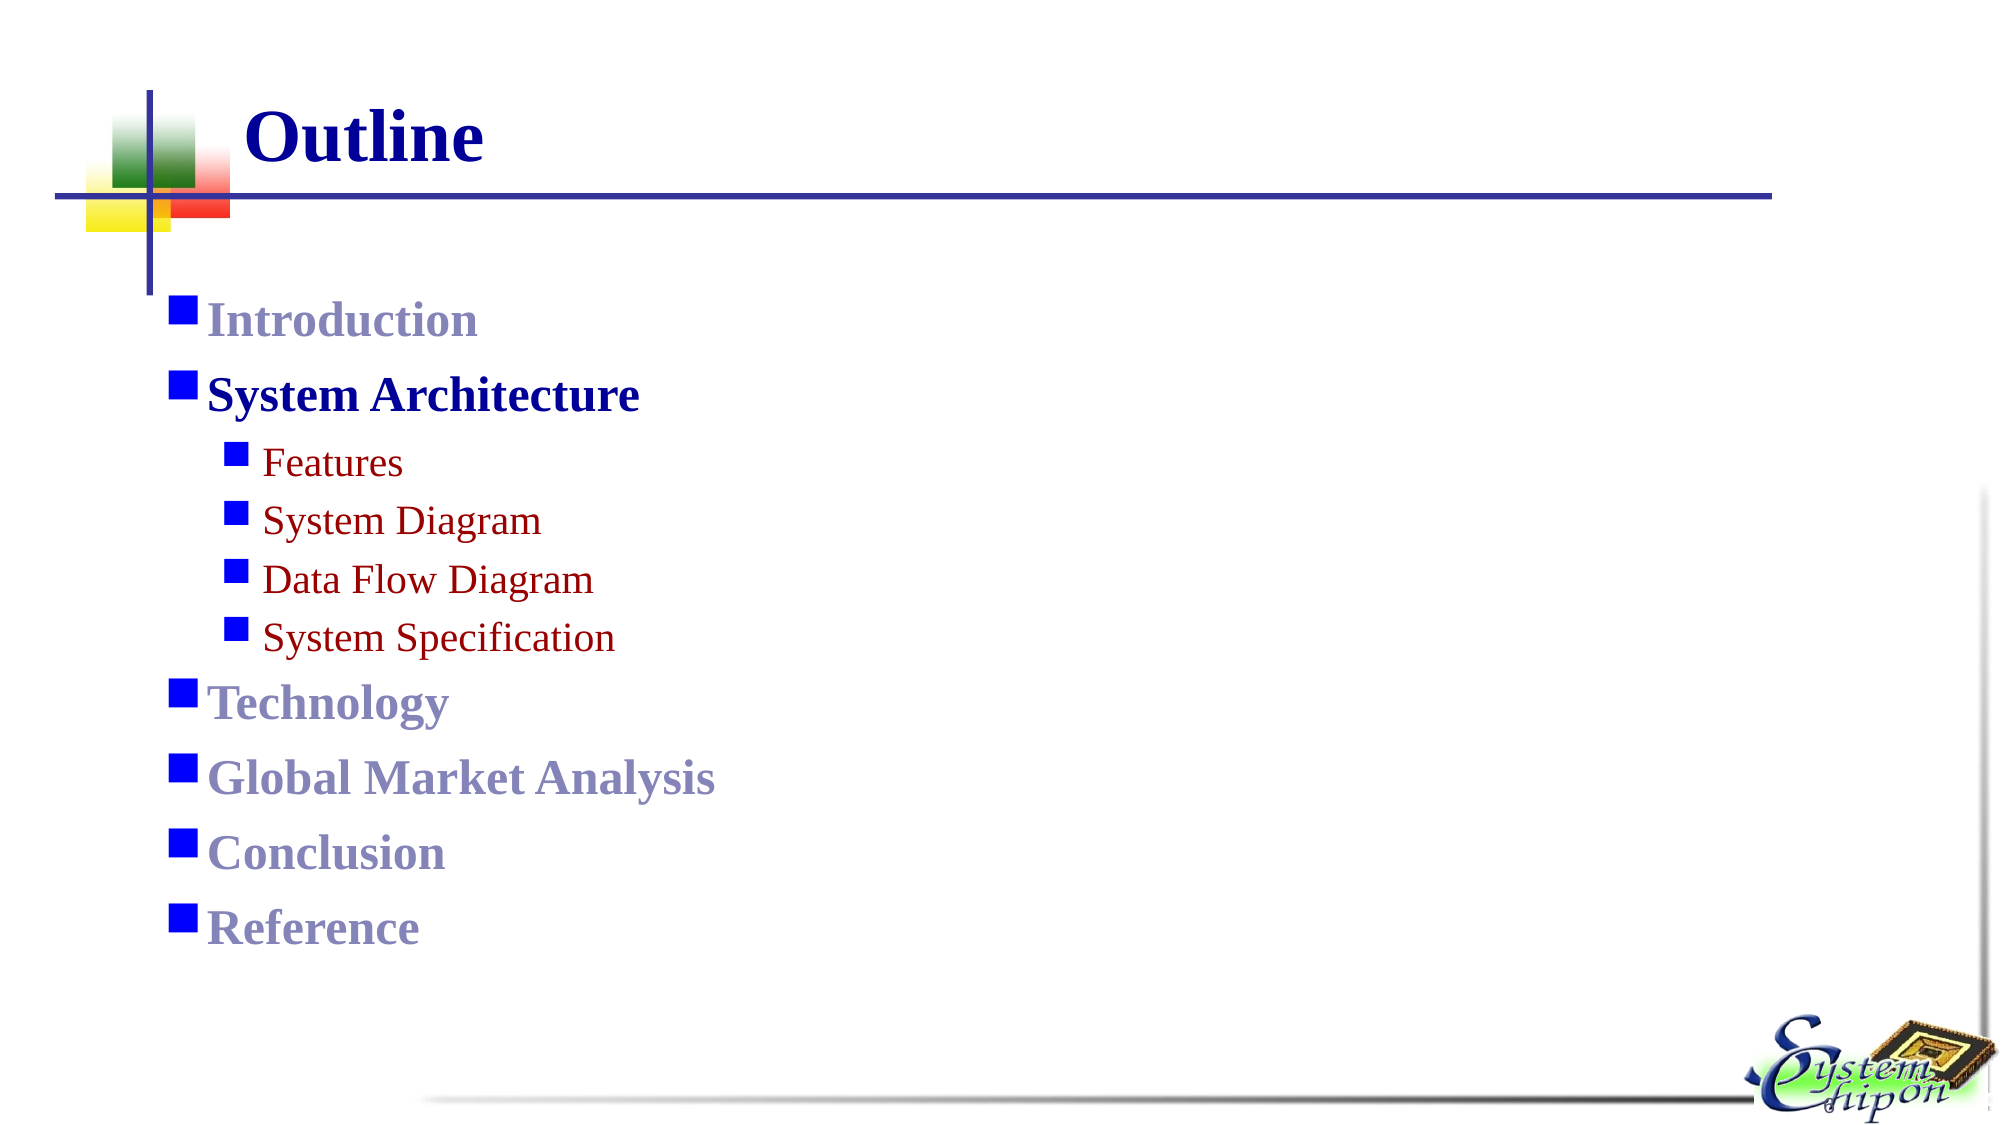

# Outline
Introduction
System Architecture
Features
System Diagram
Data Flow Diagram
System Specification
Technology
Global Market Analysis
Conclusion
Reference
6